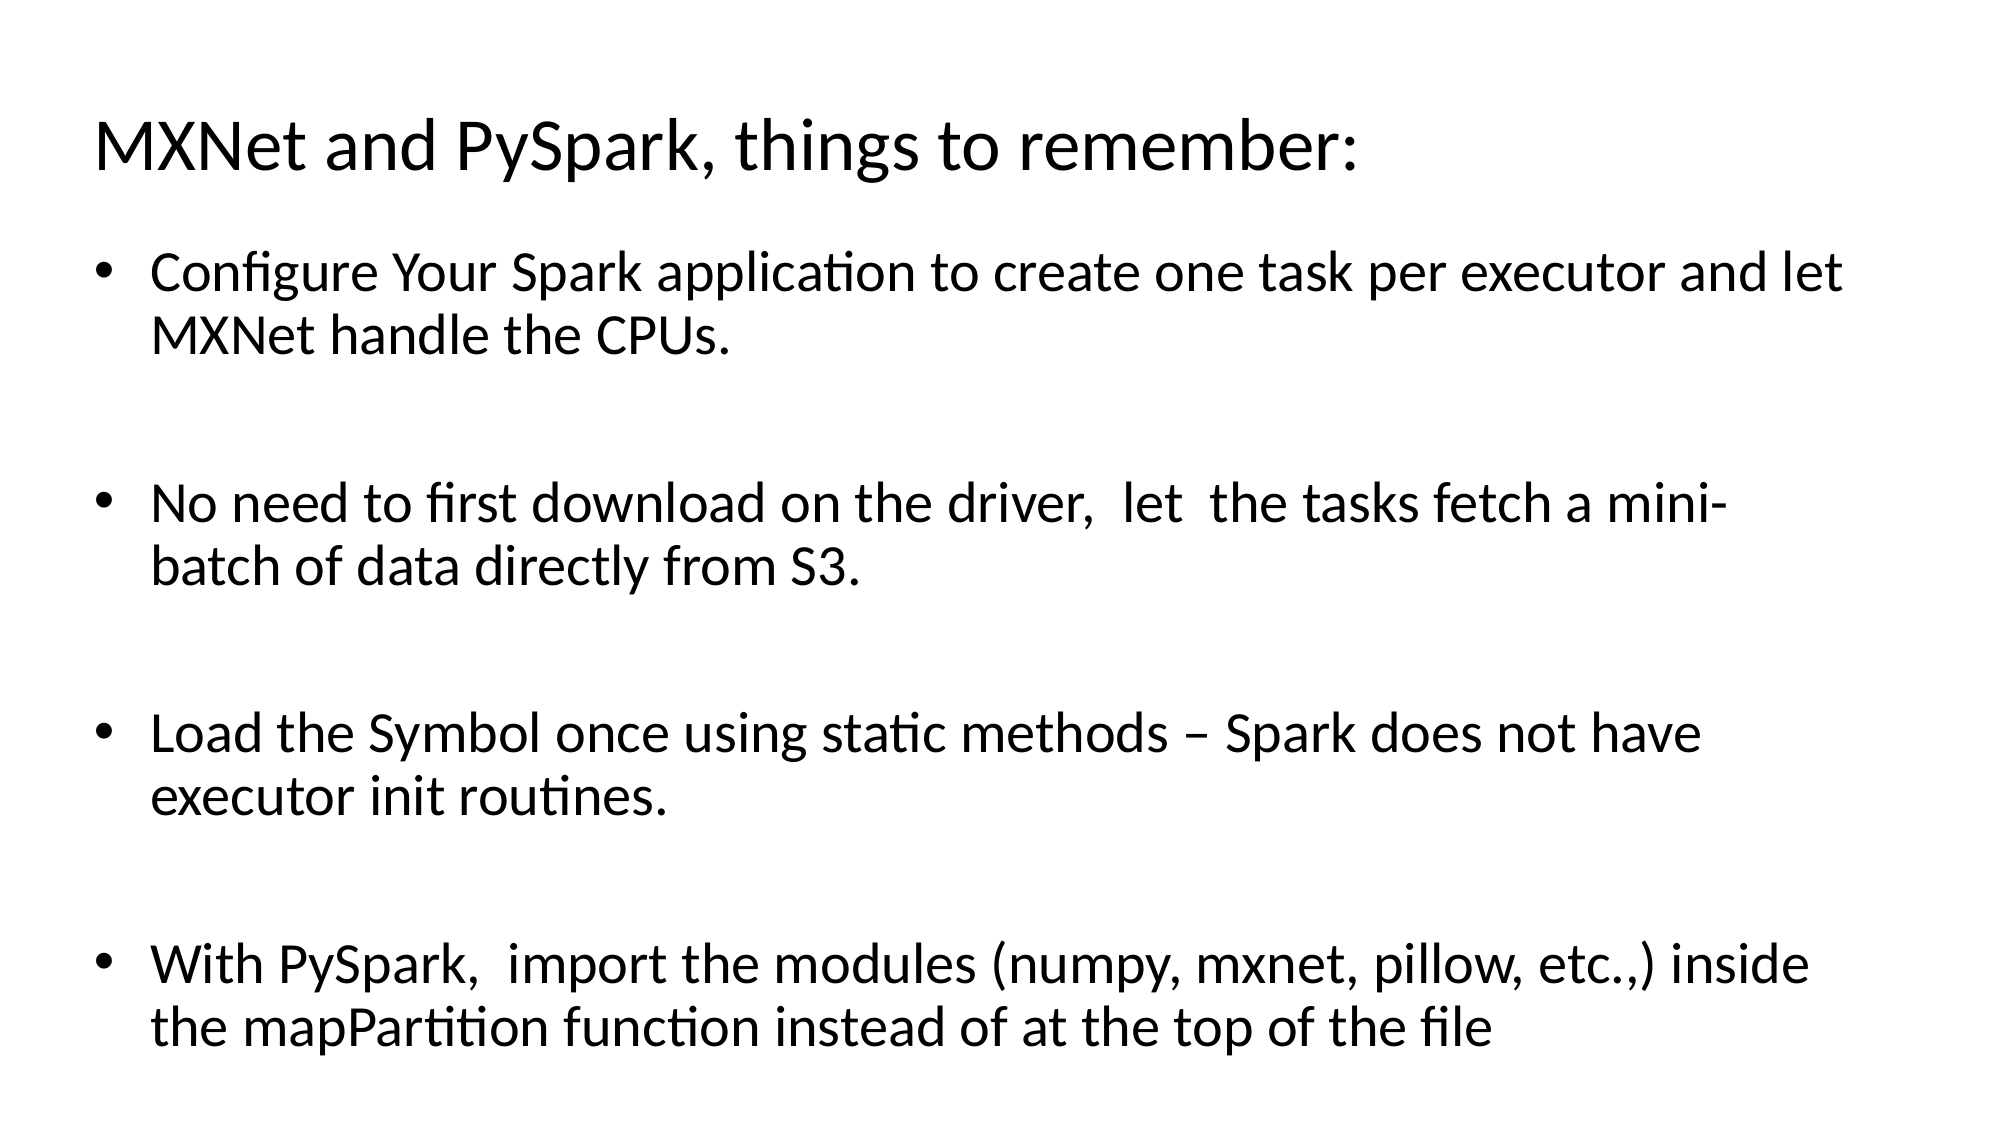

# MXNet and PySpark, things to remember:
Configure Your Spark application to create one task per executor and let MXNet handle the CPUs.

No need to first download on the driver,  let  the tasks fetch a mini-batch of data directly from S3.

Load the Symbol once using static methods – Spark does not have executor init routines.

With PySpark,  import the modules (numpy, mxnet, pillow, etc.,) inside the mapPartition function instead of at the top of the file